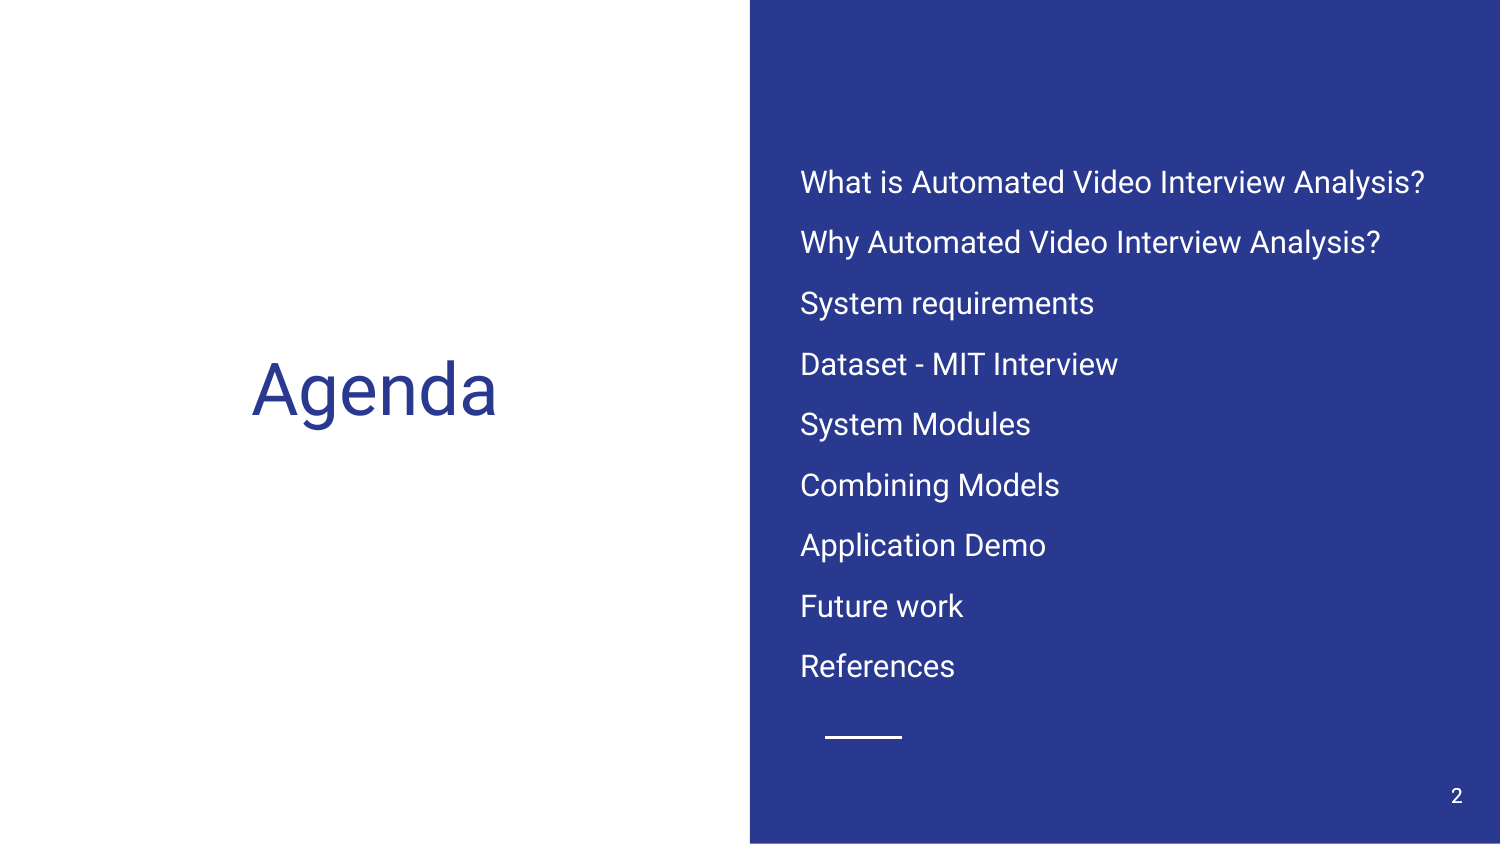

What is Automated Video Interview Analysis?
Why Automated Video Interview Analysis?
System requirements
Dataset - MIT Interview
System Modules
Combining Models
Application Demo
Future work
References
# Agenda
2
2